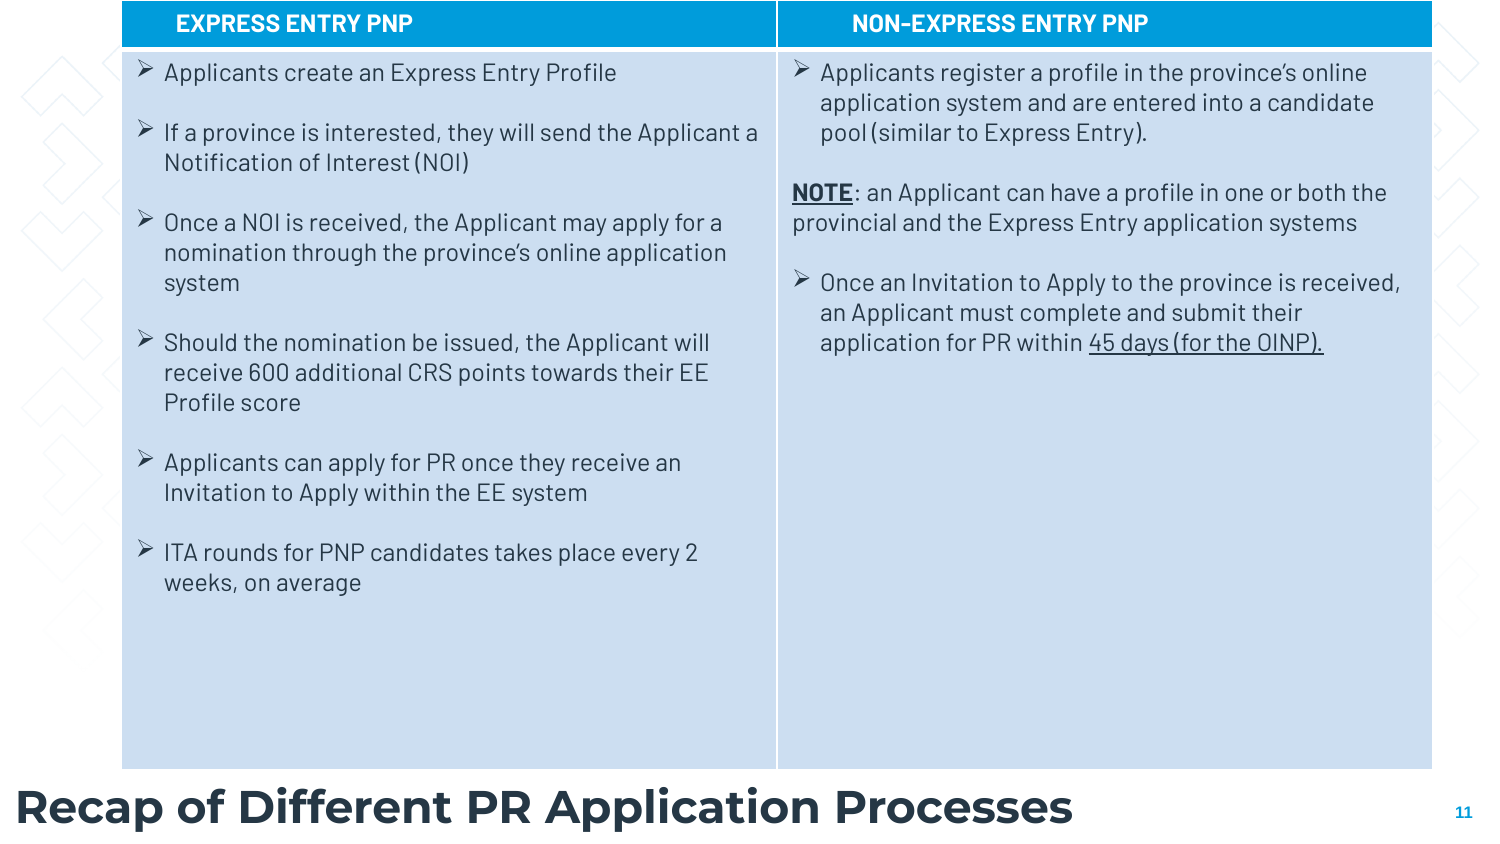

| EXPRESS ENTRY PNP | NON-EXPRESS ENTRY PNP |
| --- | --- |
| Applicants create an Express Entry Profile If a province is interested, they will send the Applicant a Notification of Interest (NOI) Once a NOI is received, the Applicant may apply for a nomination through the province’s online application system Should the nomination be issued, the Applicant will receive 600 additional CRS points towards their EE Profile score Applicants can apply for PR once they receive an Invitation to Apply within the EE system ITA rounds for PNP candidates takes place every 2 weeks, on average | Applicants register a profile in the province’s online application system and are entered into a candidate pool (similar to Express Entry). NOTE: an Applicant can have a profile in one or both the provincial and the Express Entry application systems Once an Invitation to Apply to the province is received, an Applicant must complete and submit their application for PR within 45 days (for the OINP). |
Recap of Different PR Application Processes